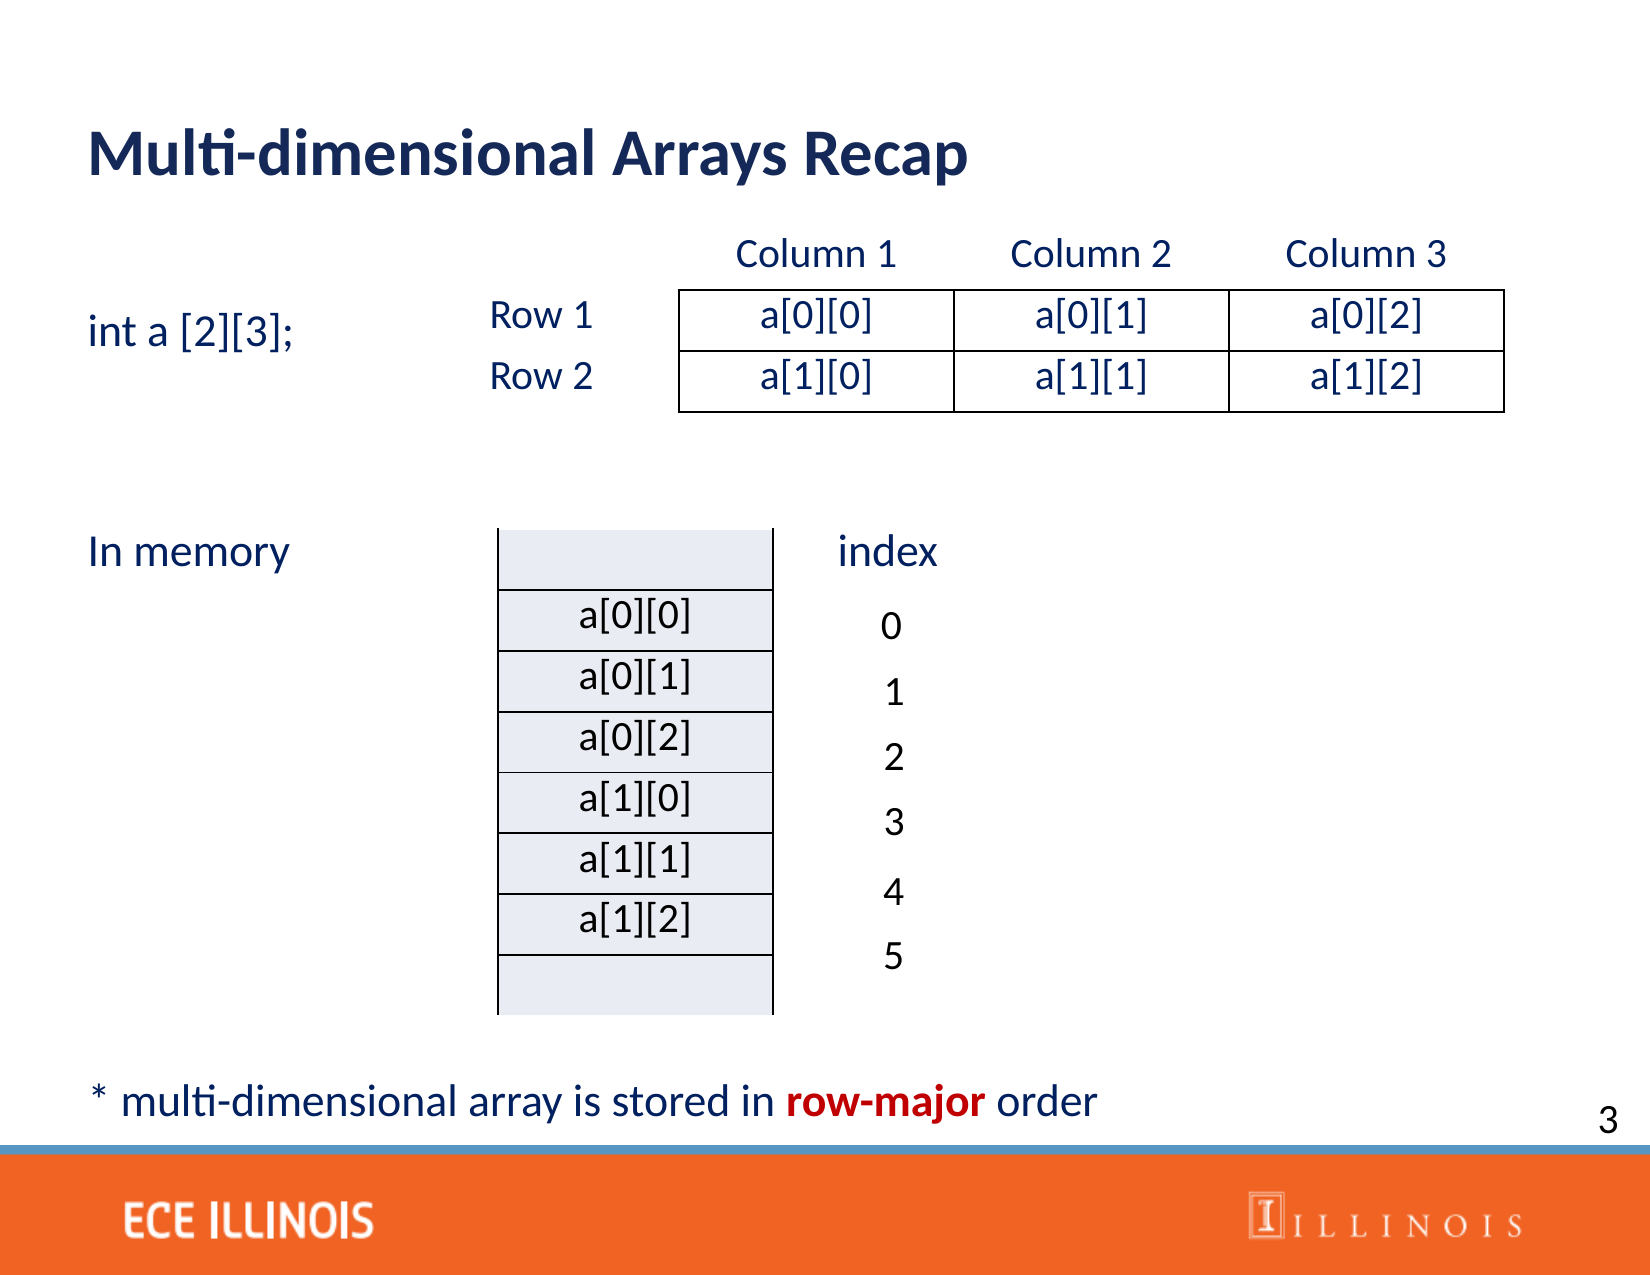

Multi-dimensional Arrays Recap
|  | Column 1 | Column 2 | Column 3 |
| --- | --- | --- | --- |
| Row 1 | a[0][0] | a[0][1] | a[0][2] |
| Row 2 | a[1][0] | a[1][1] | a[1][2] |
int a [2][3];

In memory				index

* multi-dimensional array is stored in row-major order
|  |
| --- |
| a[0][0] |
| a[0][1] |
| a[0][2] |
| a[1][0] |
| a[1][1] |
| a[1][2] |
|  |
0
1
2
3
4
5
3